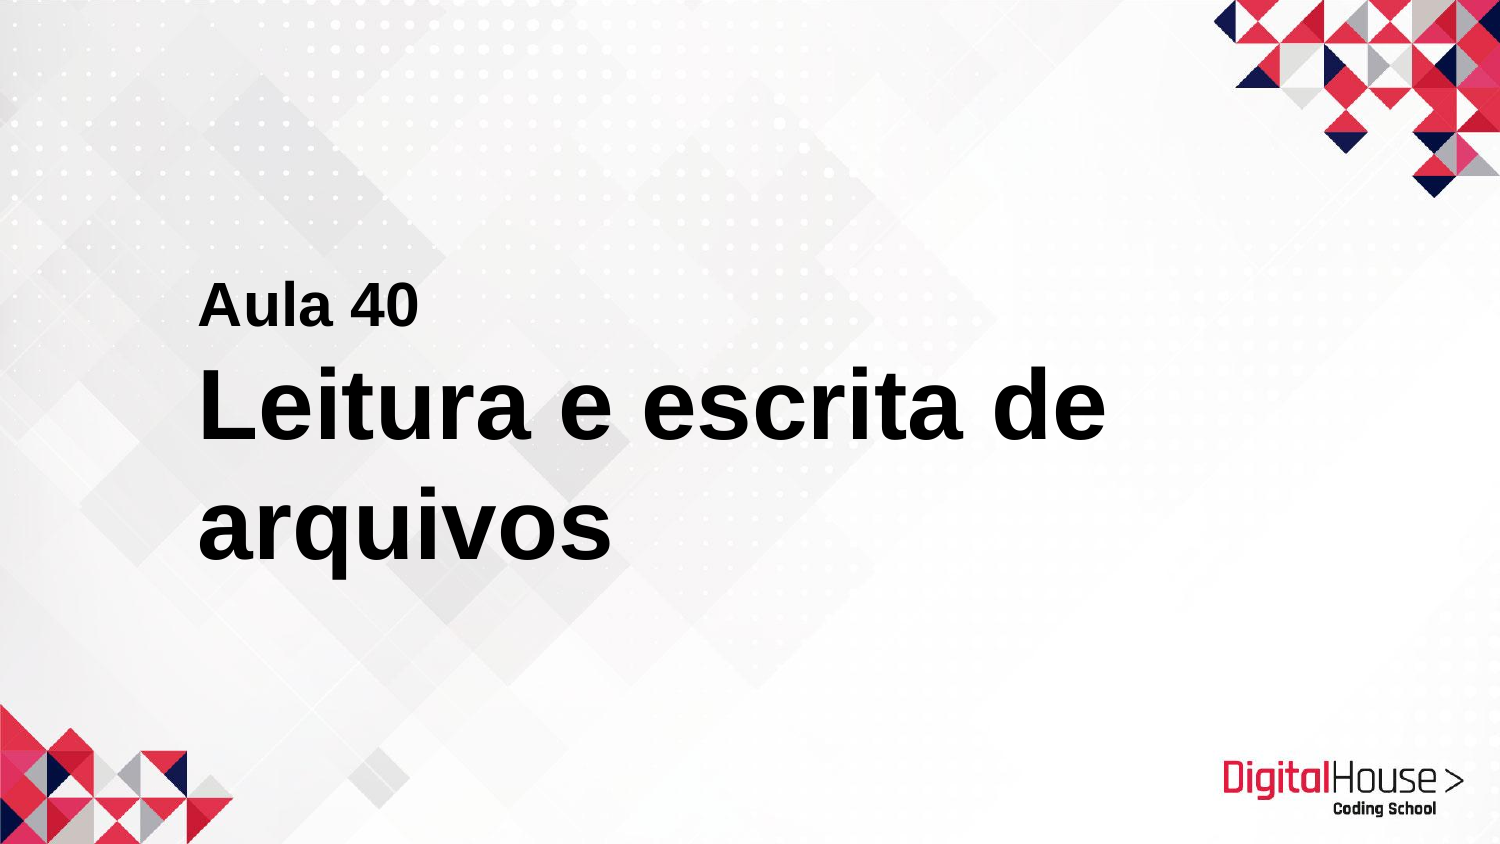

Aula 40
Leitura e escrita de arquivos